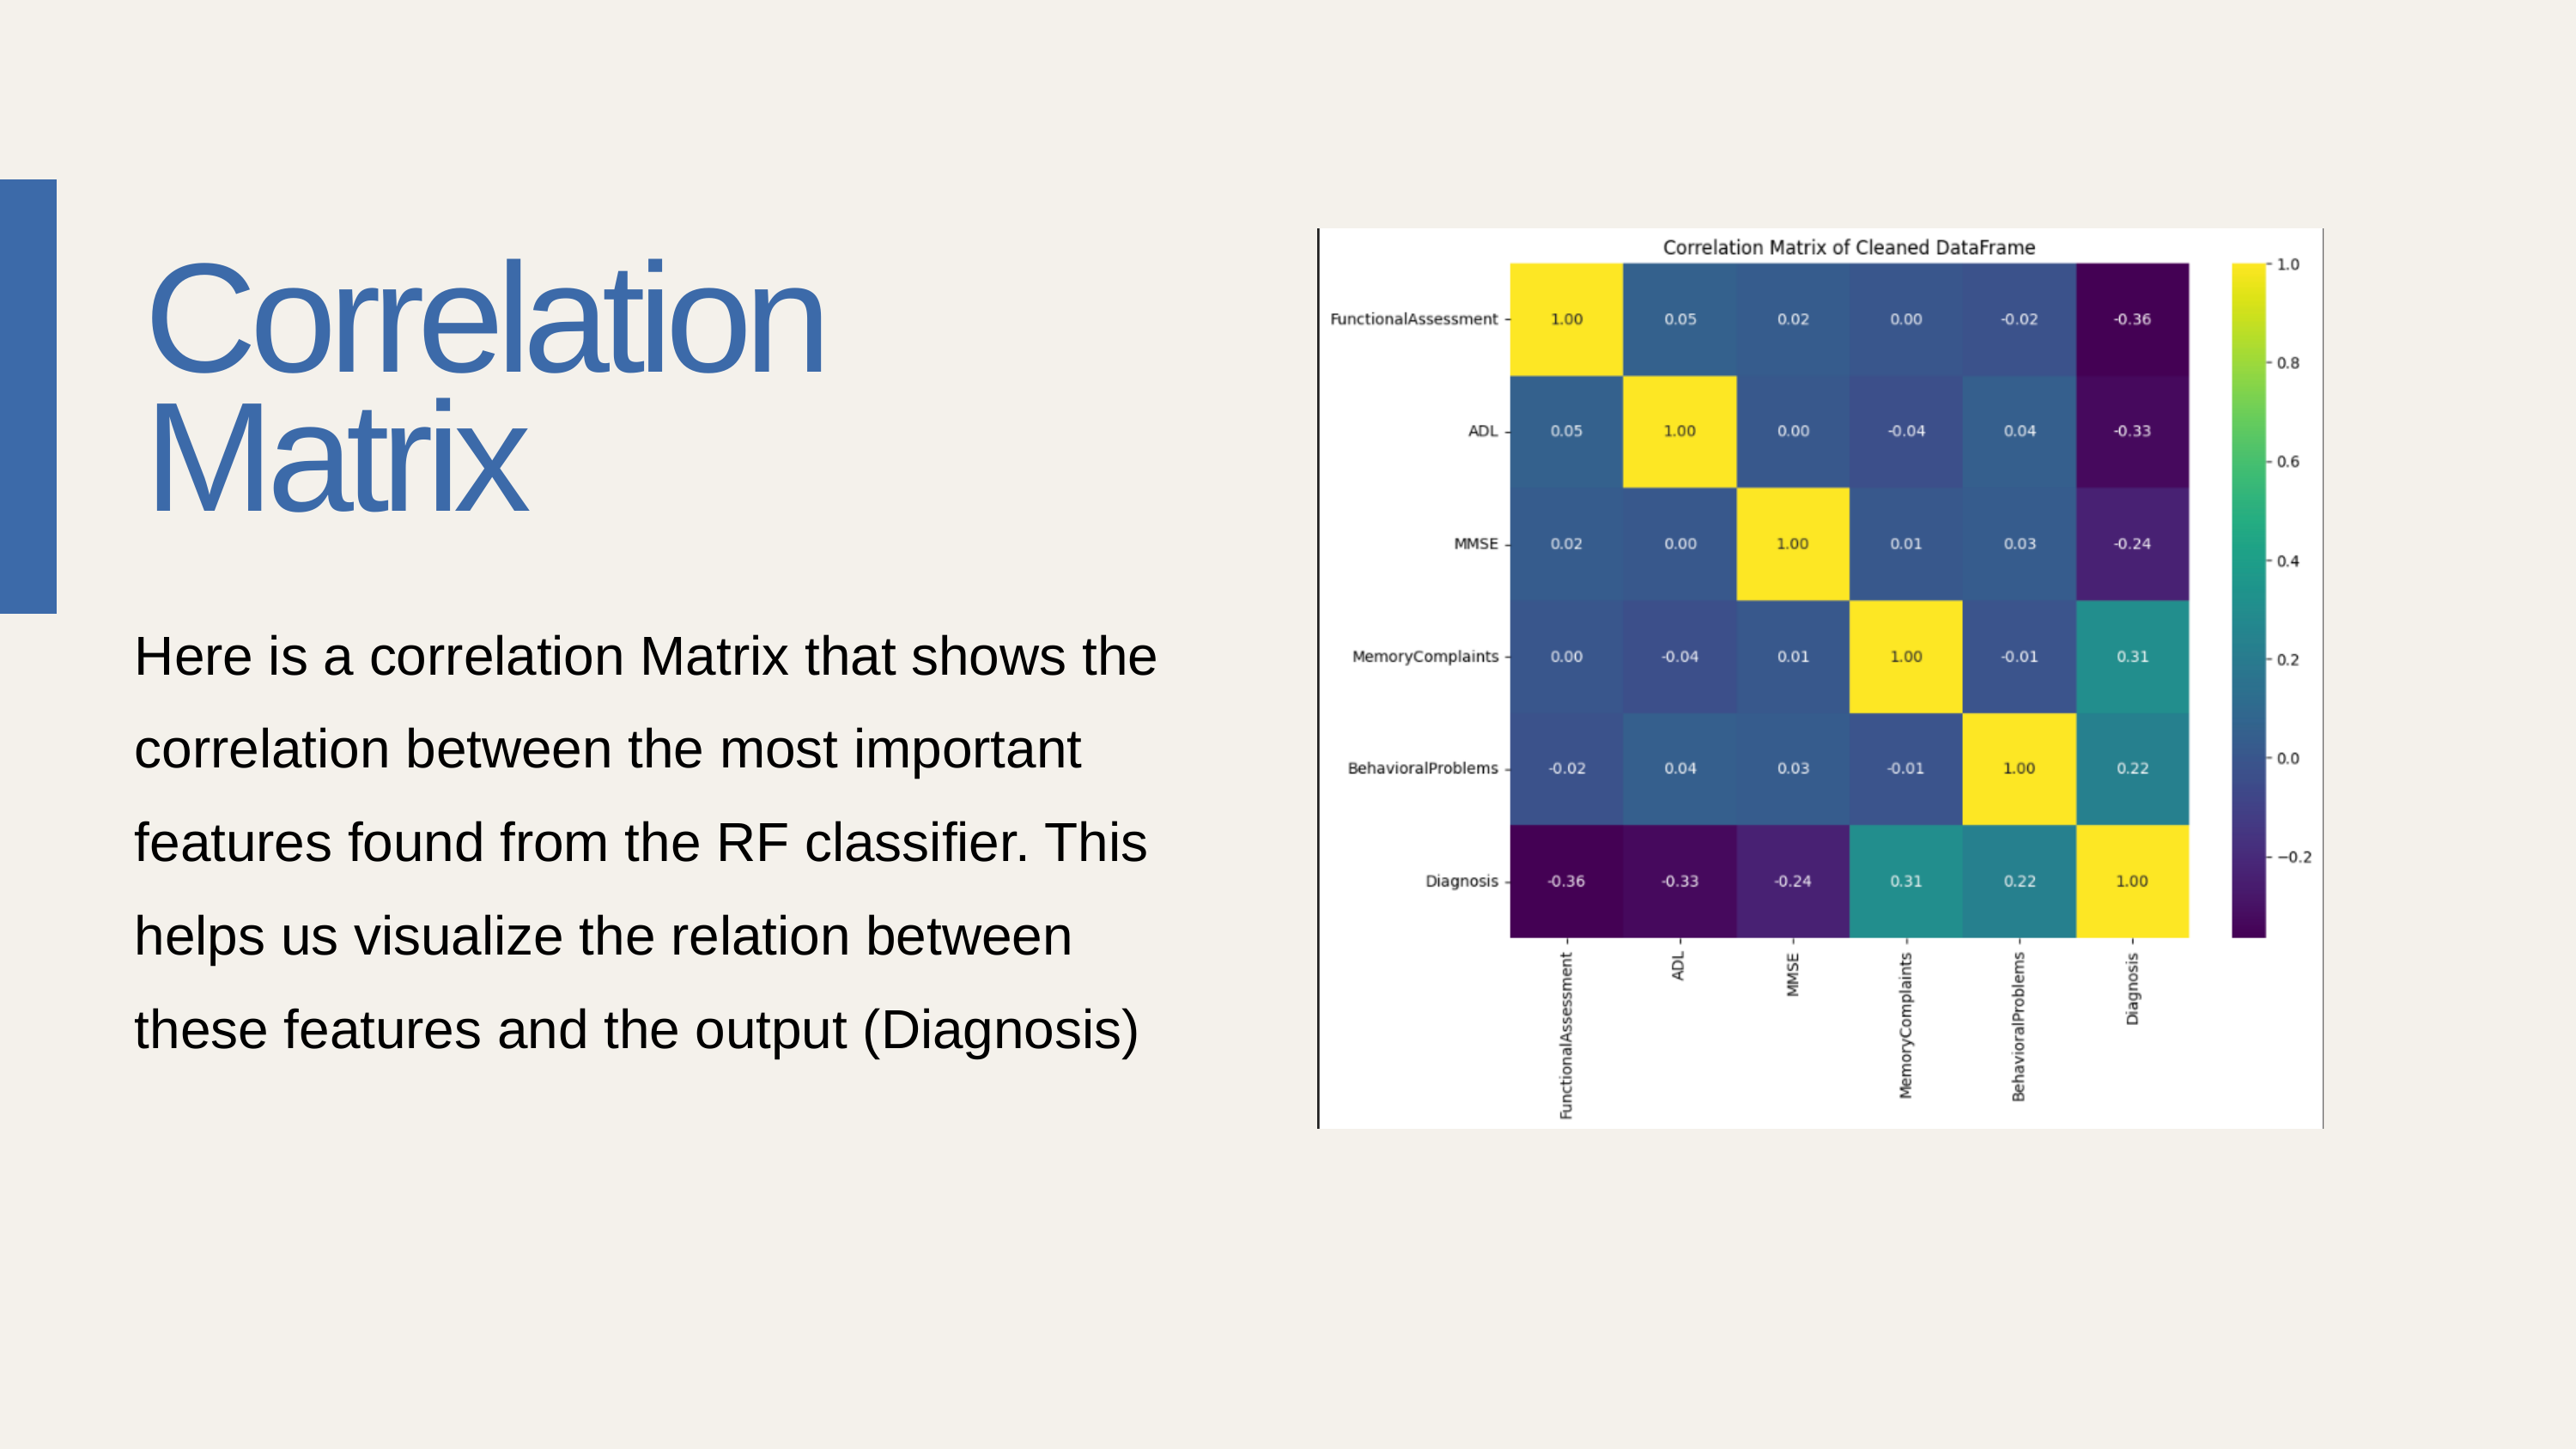

Correlation
Matrix
Here is a correlation Matrix that shows the correlation between the most important features found from the RF classifier. This helps us visualize the relation between these features and the output (Diagnosis)